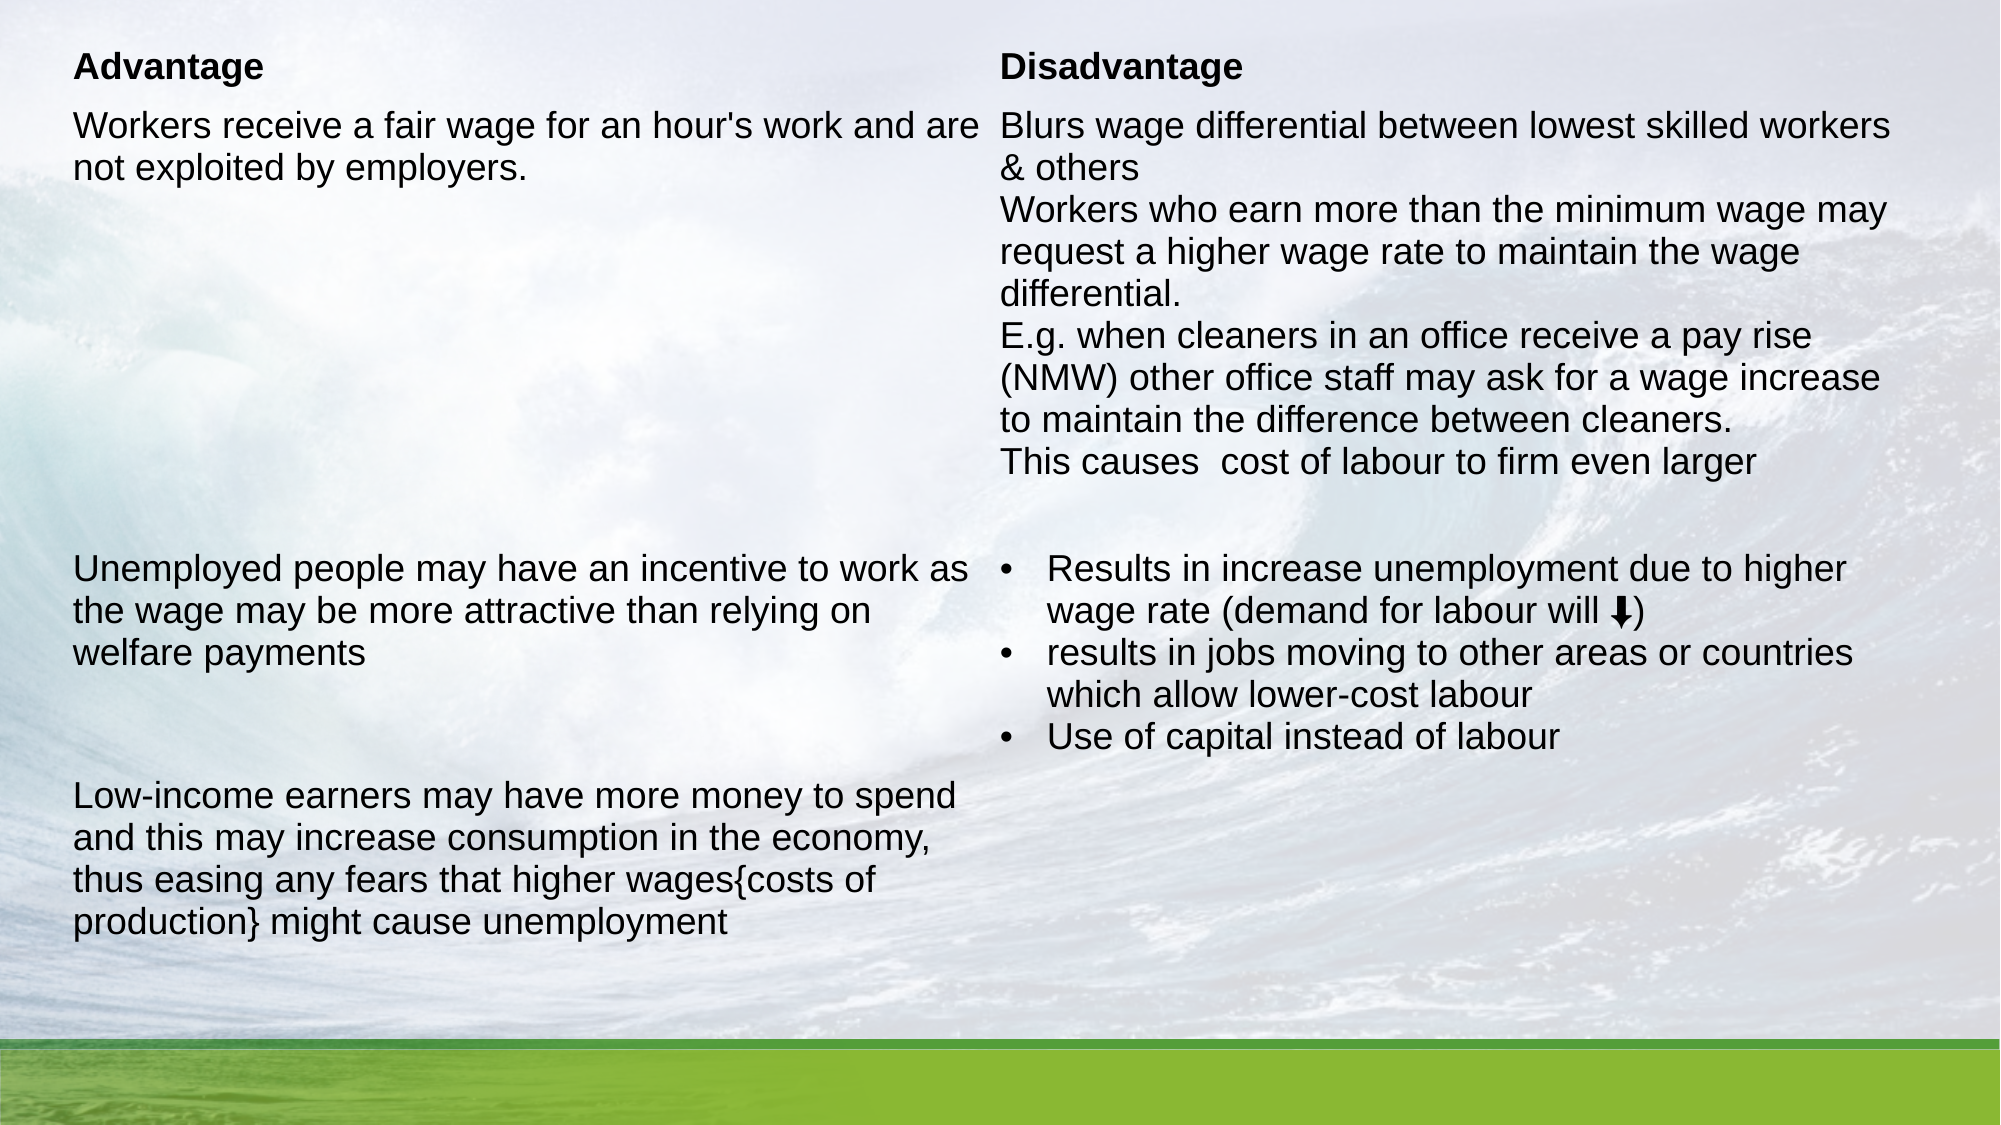

| Advantage | Disadvantage |
| --- | --- |
| Workers receive a fair wage for an hour's work and are not exploited by employers. | Blurs wage differential between lowest skilled workers & others Workers who earn more than the minimum wage may request a higher wage rate to maintain the wage differential. E.g. when cleaners in an office receive a pay rise (NMW) other office staff may ask for a wage increase to maintain the difference between cleaners. This causes cost of labour to firm even larger |
| Unemployed people may have an incentive to work as the wage may be more attractive than relying on welfare payments | Results in increase unemployment due to higher wage rate (demand for labour will ⬇) results in jobs moving to other areas or countries which allow lower-cost labour Use of capital instead of labour |
| Low-income earners may have more money to spend and this may increase consumption in the economy, thus easing any fears that higher wages{costs of production} might cause unemployment |  |